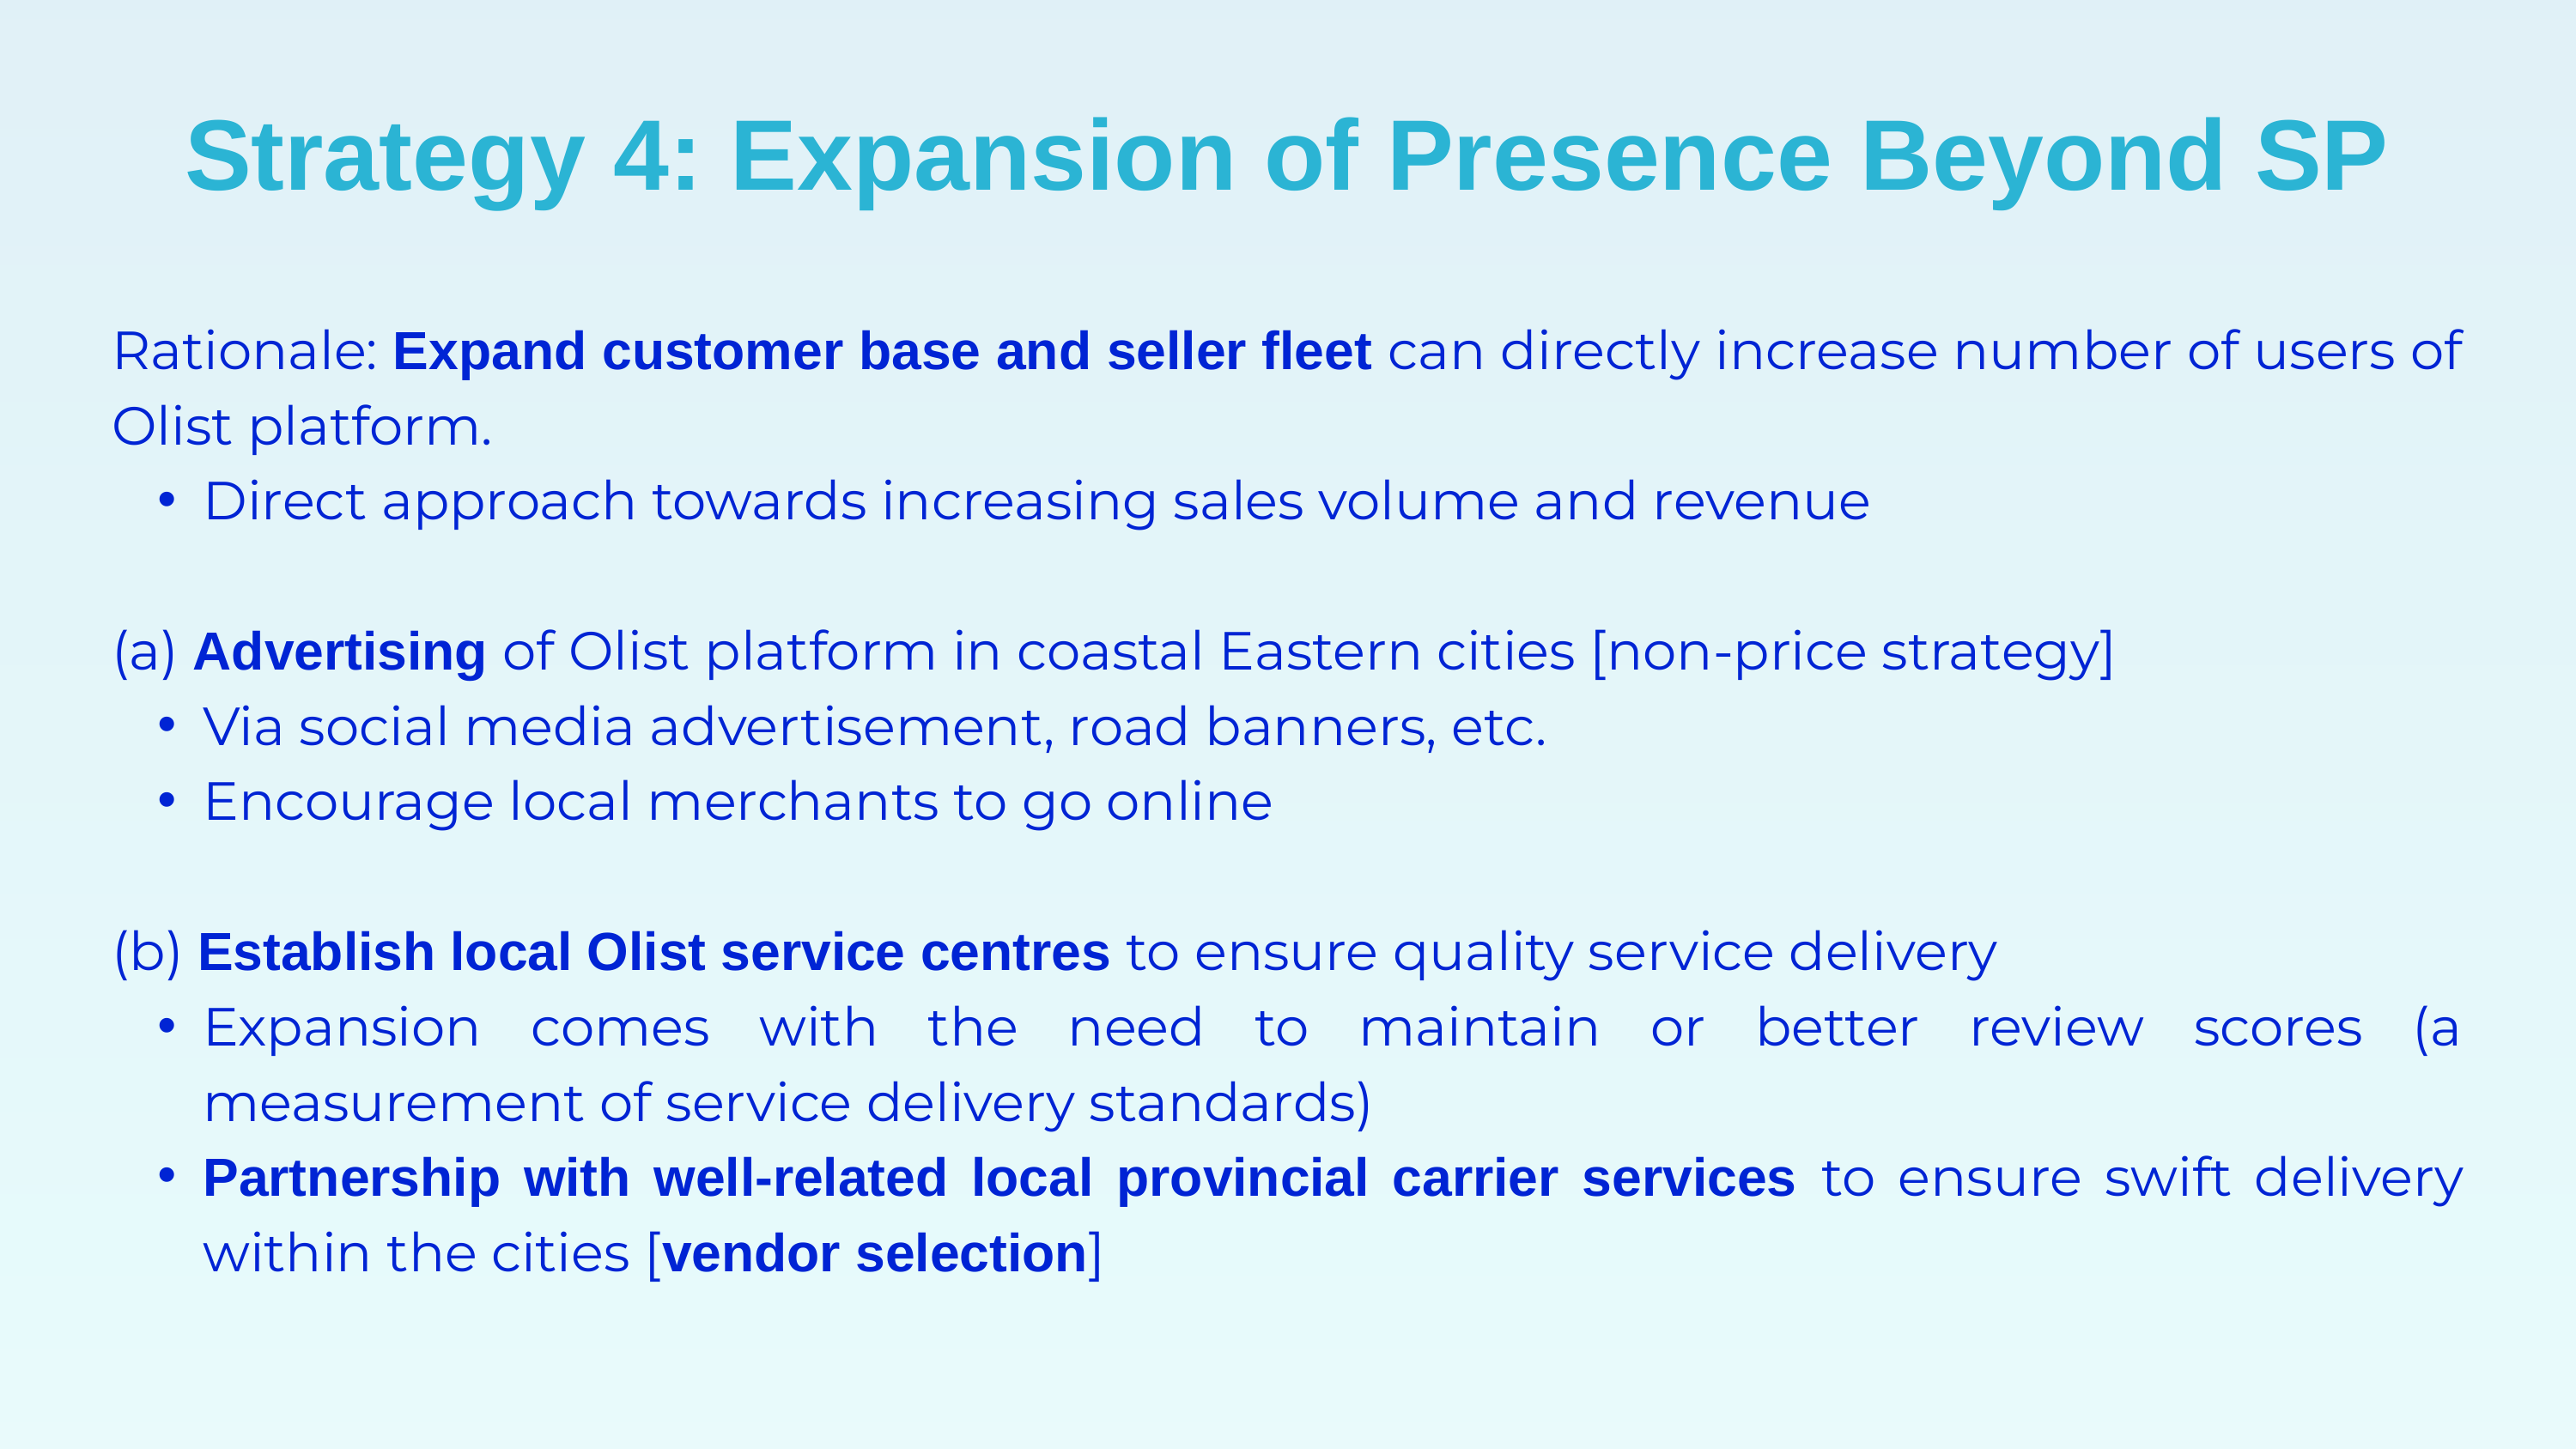

Strategy 4: Expansion of Presence Beyond SP
Rationale: Expand customer base and seller fleet can directly increase number of users of Olist platform.
Direct approach towards increasing sales volume and revenue

(a) Advertising of Olist platform in coastal Eastern cities [non-price strategy]
Via social media advertisement, road banners, etc.
Encourage local merchants to go online

(b) Establish local Olist service centres to ensure quality service delivery
Expansion comes with the need to maintain or better review scores (a measurement of service delivery standards)
Partnership with well-related local provincial carrier services to ensure swift delivery within the cities [vendor selection]